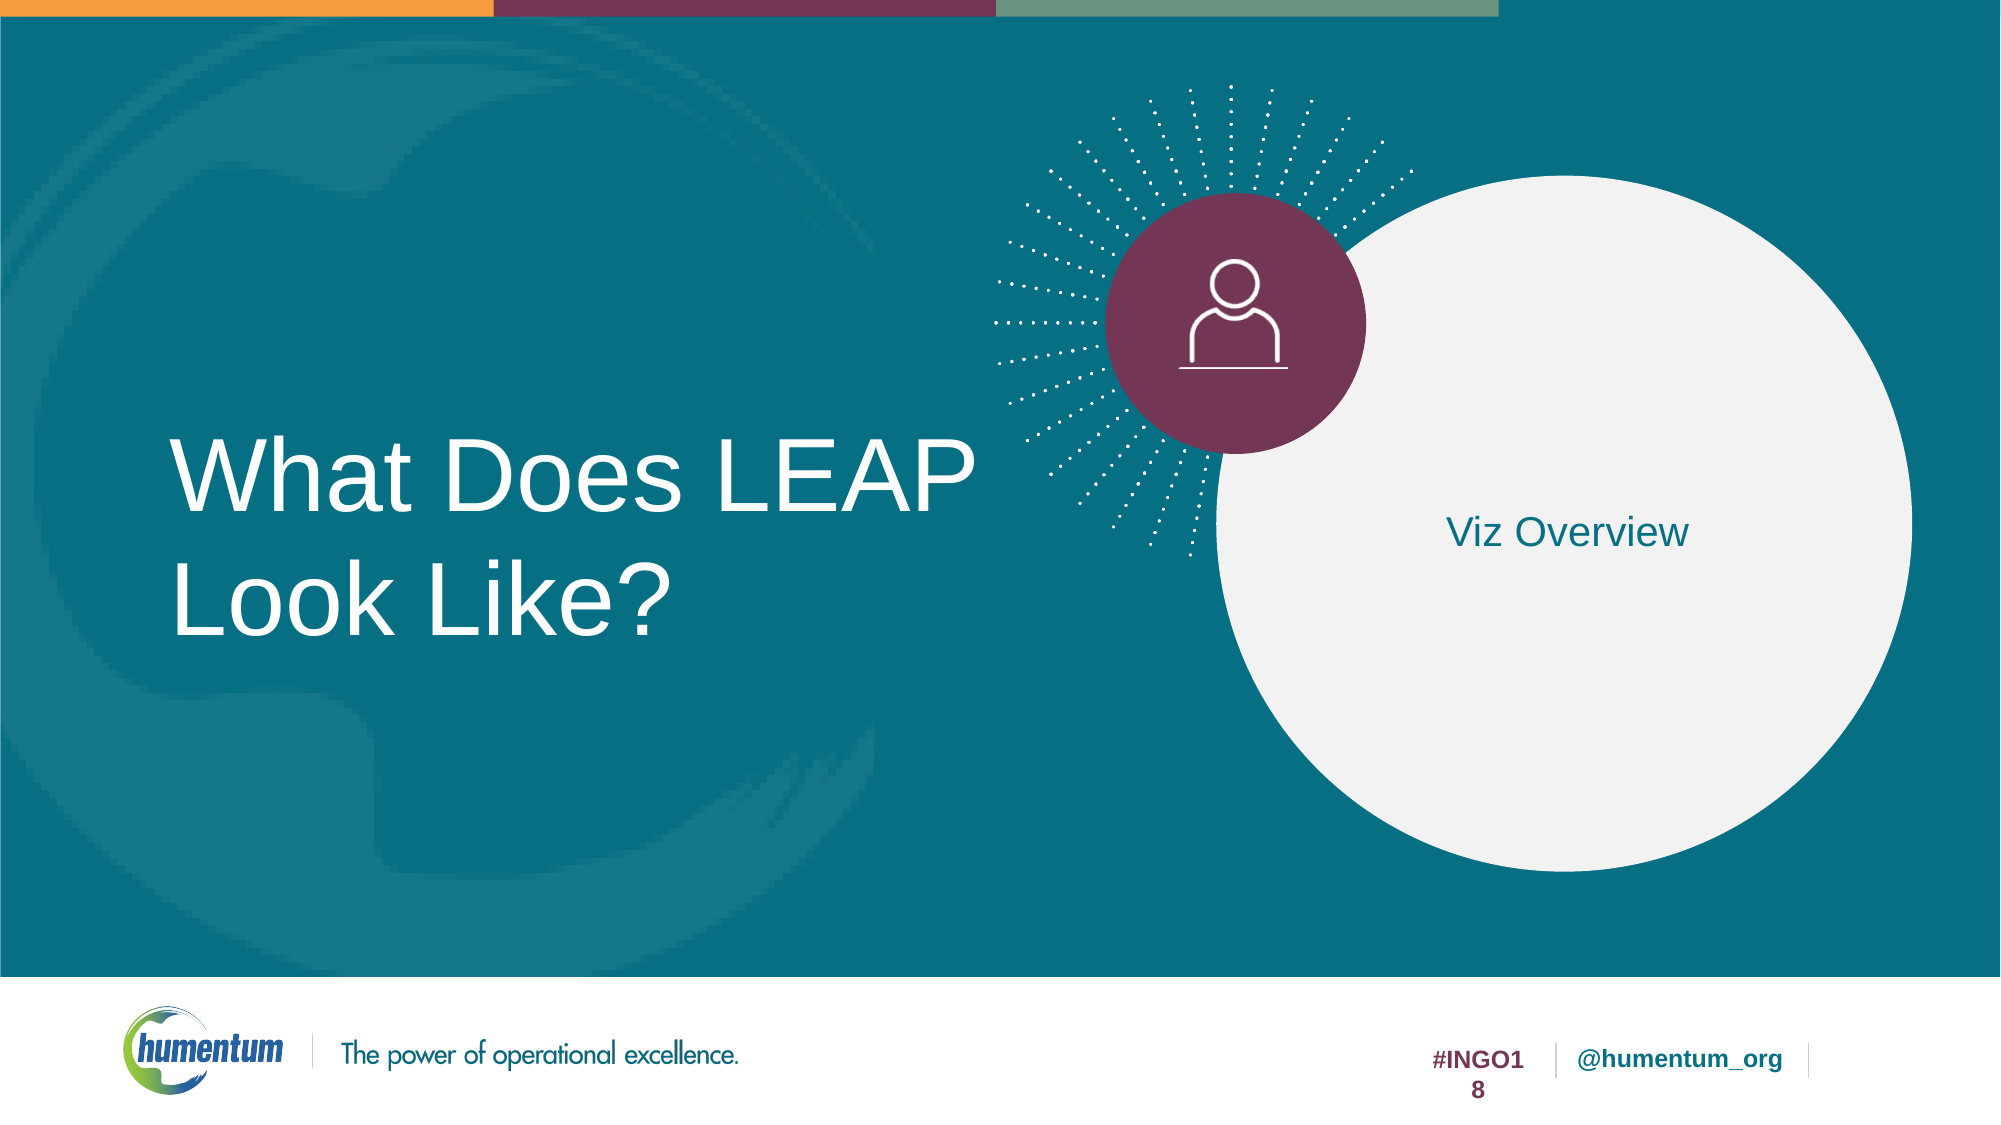

# What Does LEAP Look Like?
Viz Overview